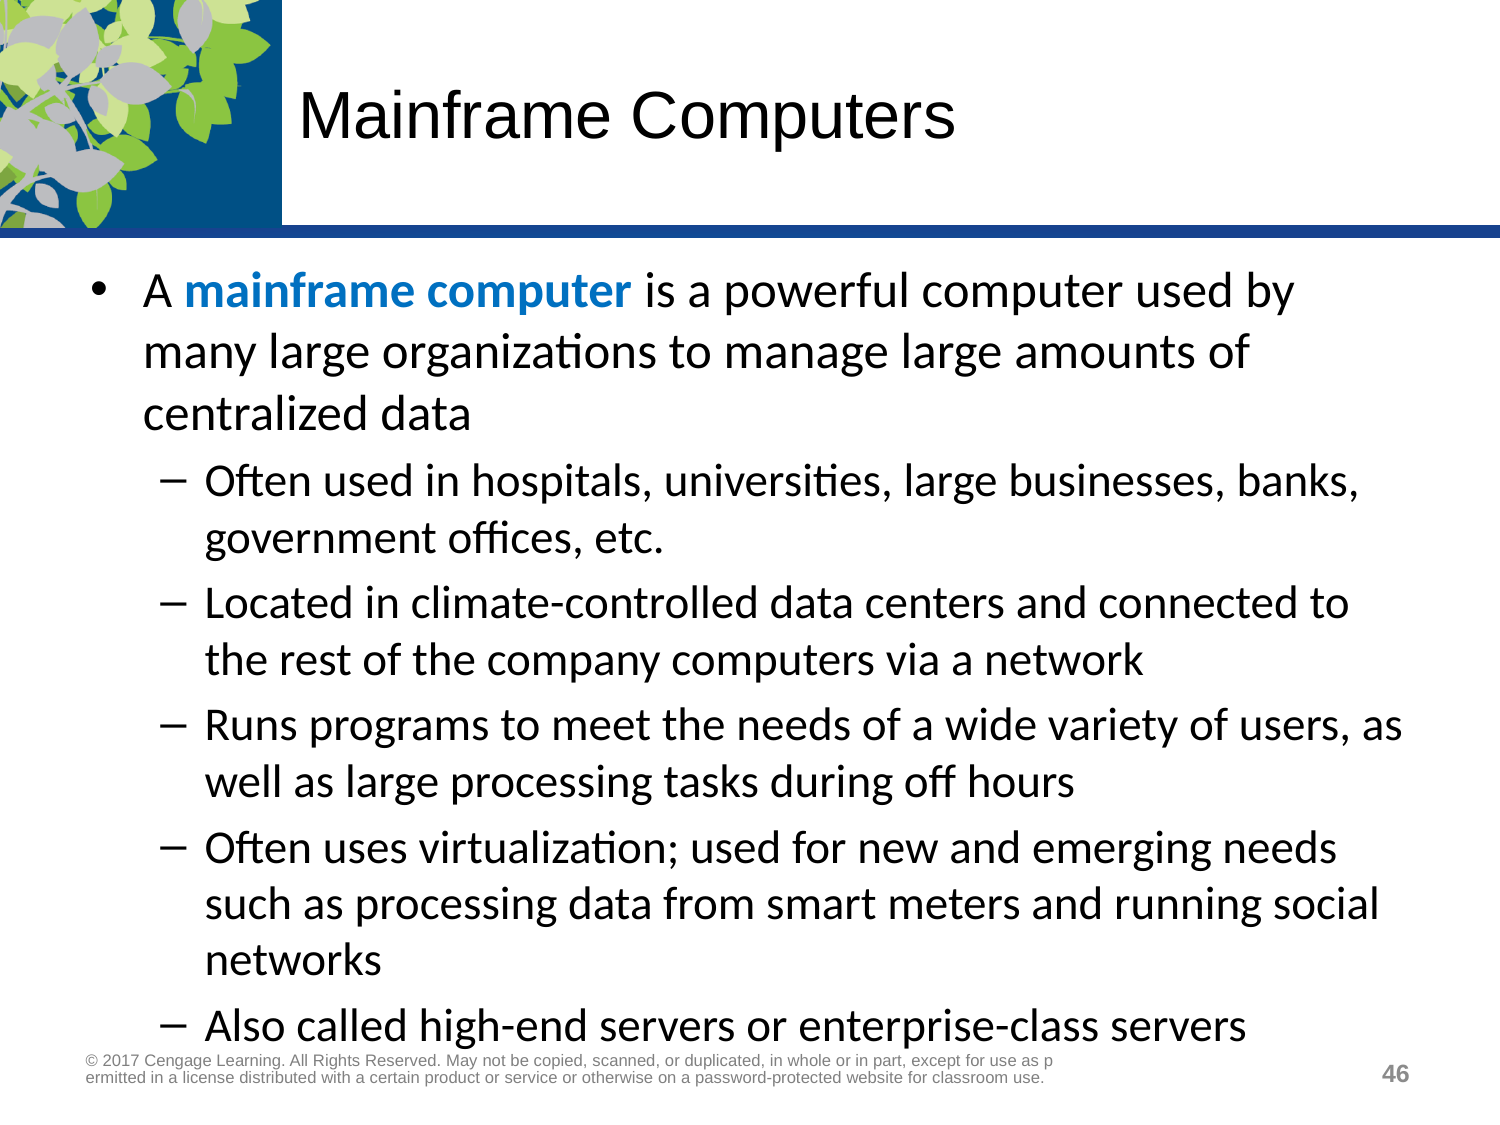

# Mainframe Computers
A mainframe computer is a powerful computer used by many large organizations to manage large amounts of centralized data
Often used in hospitals, universities, large businesses, banks, government offices, etc.
Located in climate-controlled data centers and connected to the rest of the company computers via a network
Runs programs to meet the needs of a wide variety of users, as well as large processing tasks during off hours
Often uses virtualization; used for new and emerging needs such as processing data from smart meters and running social networks
Also called high-end servers or enterprise-class servers

© 2017 Cengage Learning. All Rights Reserved. May not be copied, scanned, or duplicated, in whole or in part, except for use as permitted in a license distributed with a certain product or service or otherwise on a password-protected website for classroom use.
46